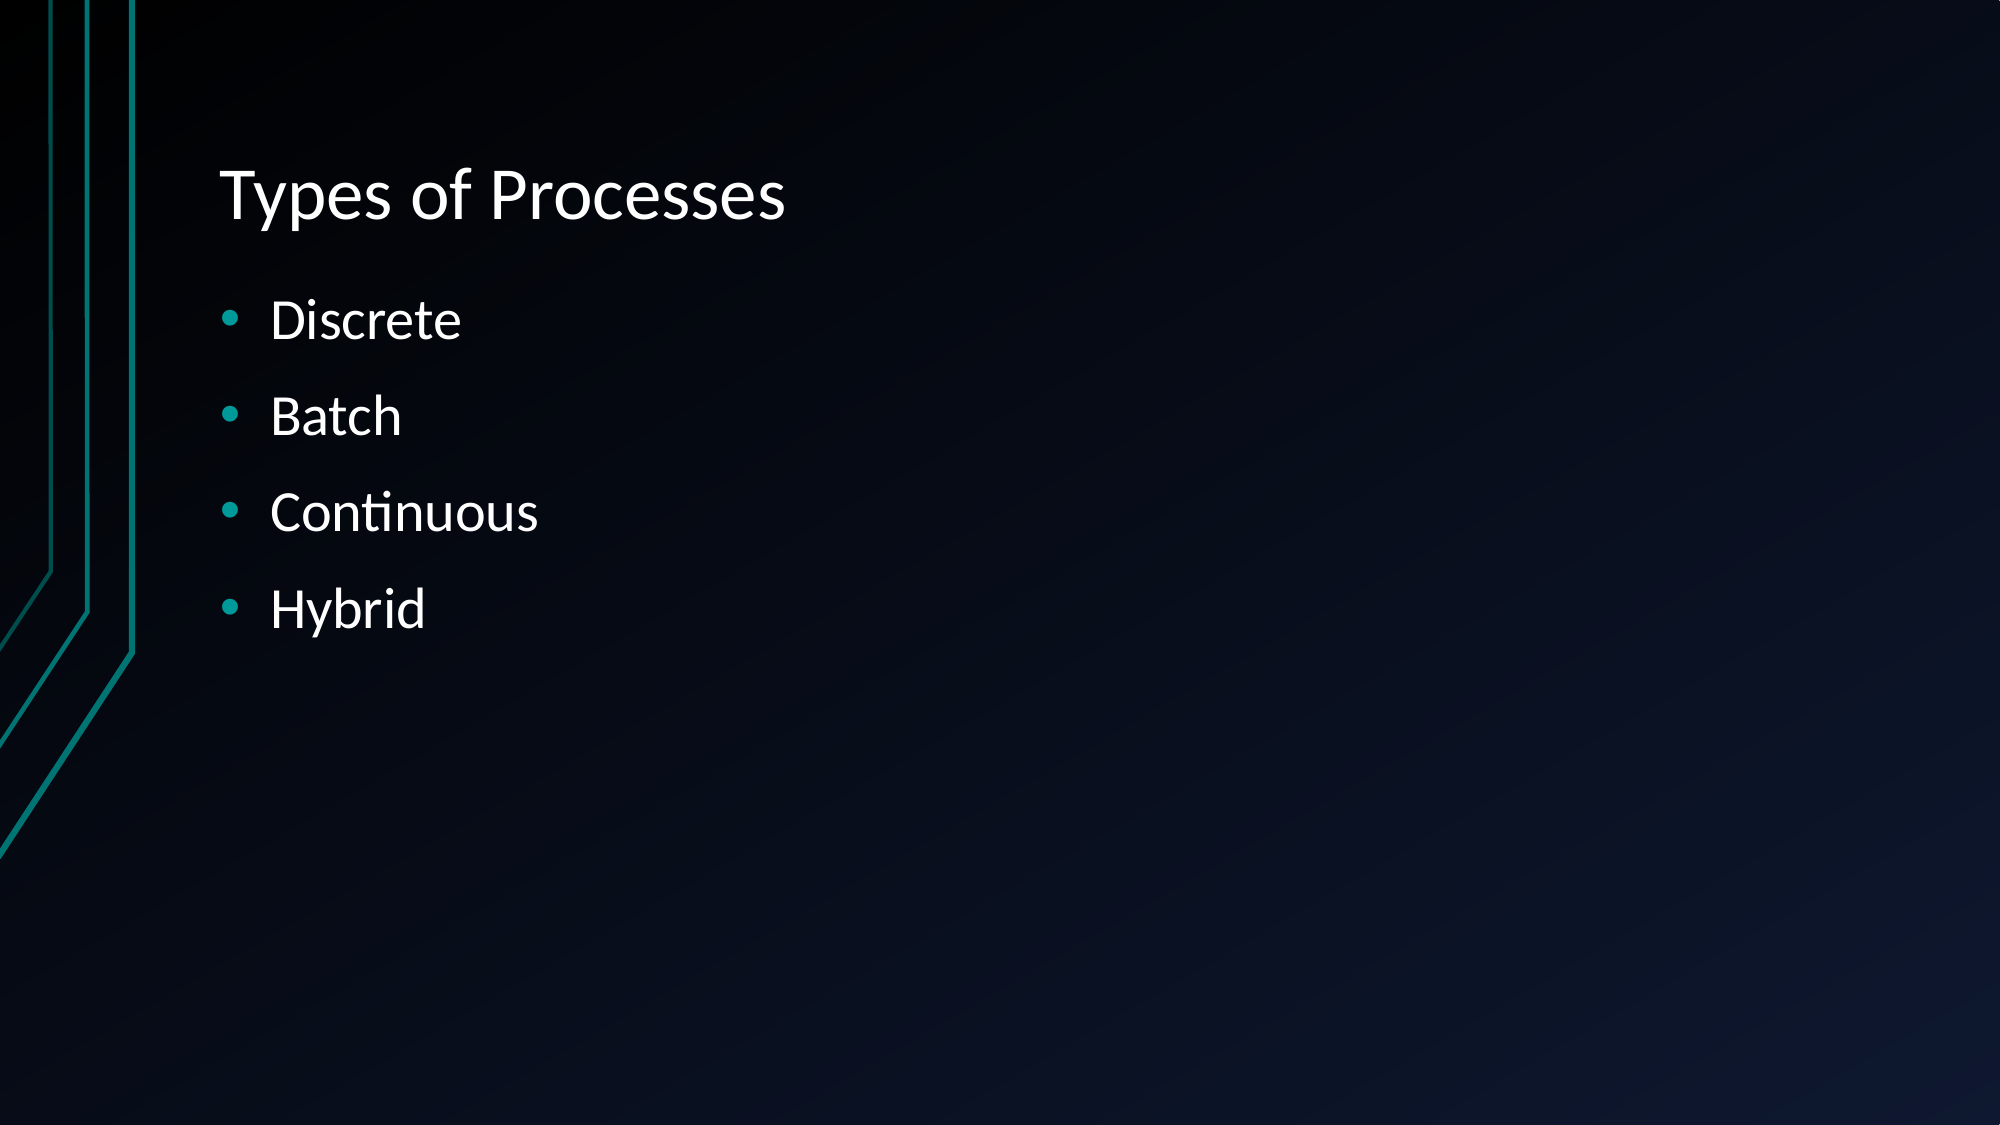

# Types of Processes
Discrete
Batch
Continuous
Hybrid